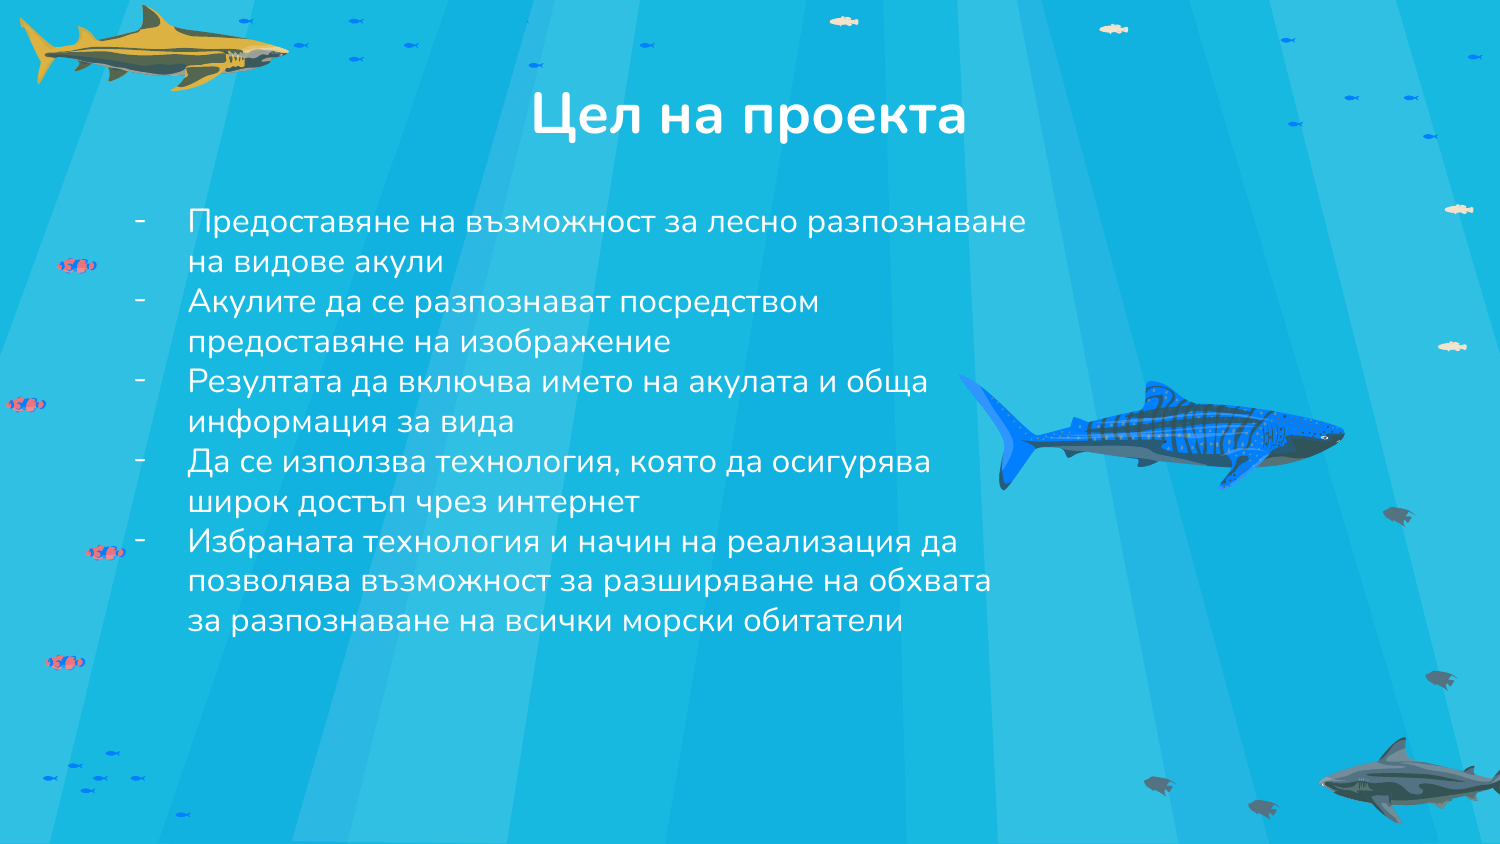

# Цел на проекта
Предоставяне на възможност за лесно разпознаване на видове акули
Акулите да се разпознават посредством предоставяне на изображение
Резултата да включва името на акулата и обща информация за вида
Да се използва технология, която да осигурява широк достъп чрез интернет
Избраната технология и начин на реализация да позволява възможност за разширяване на обхвата за разпознаване на всички морски обитатели